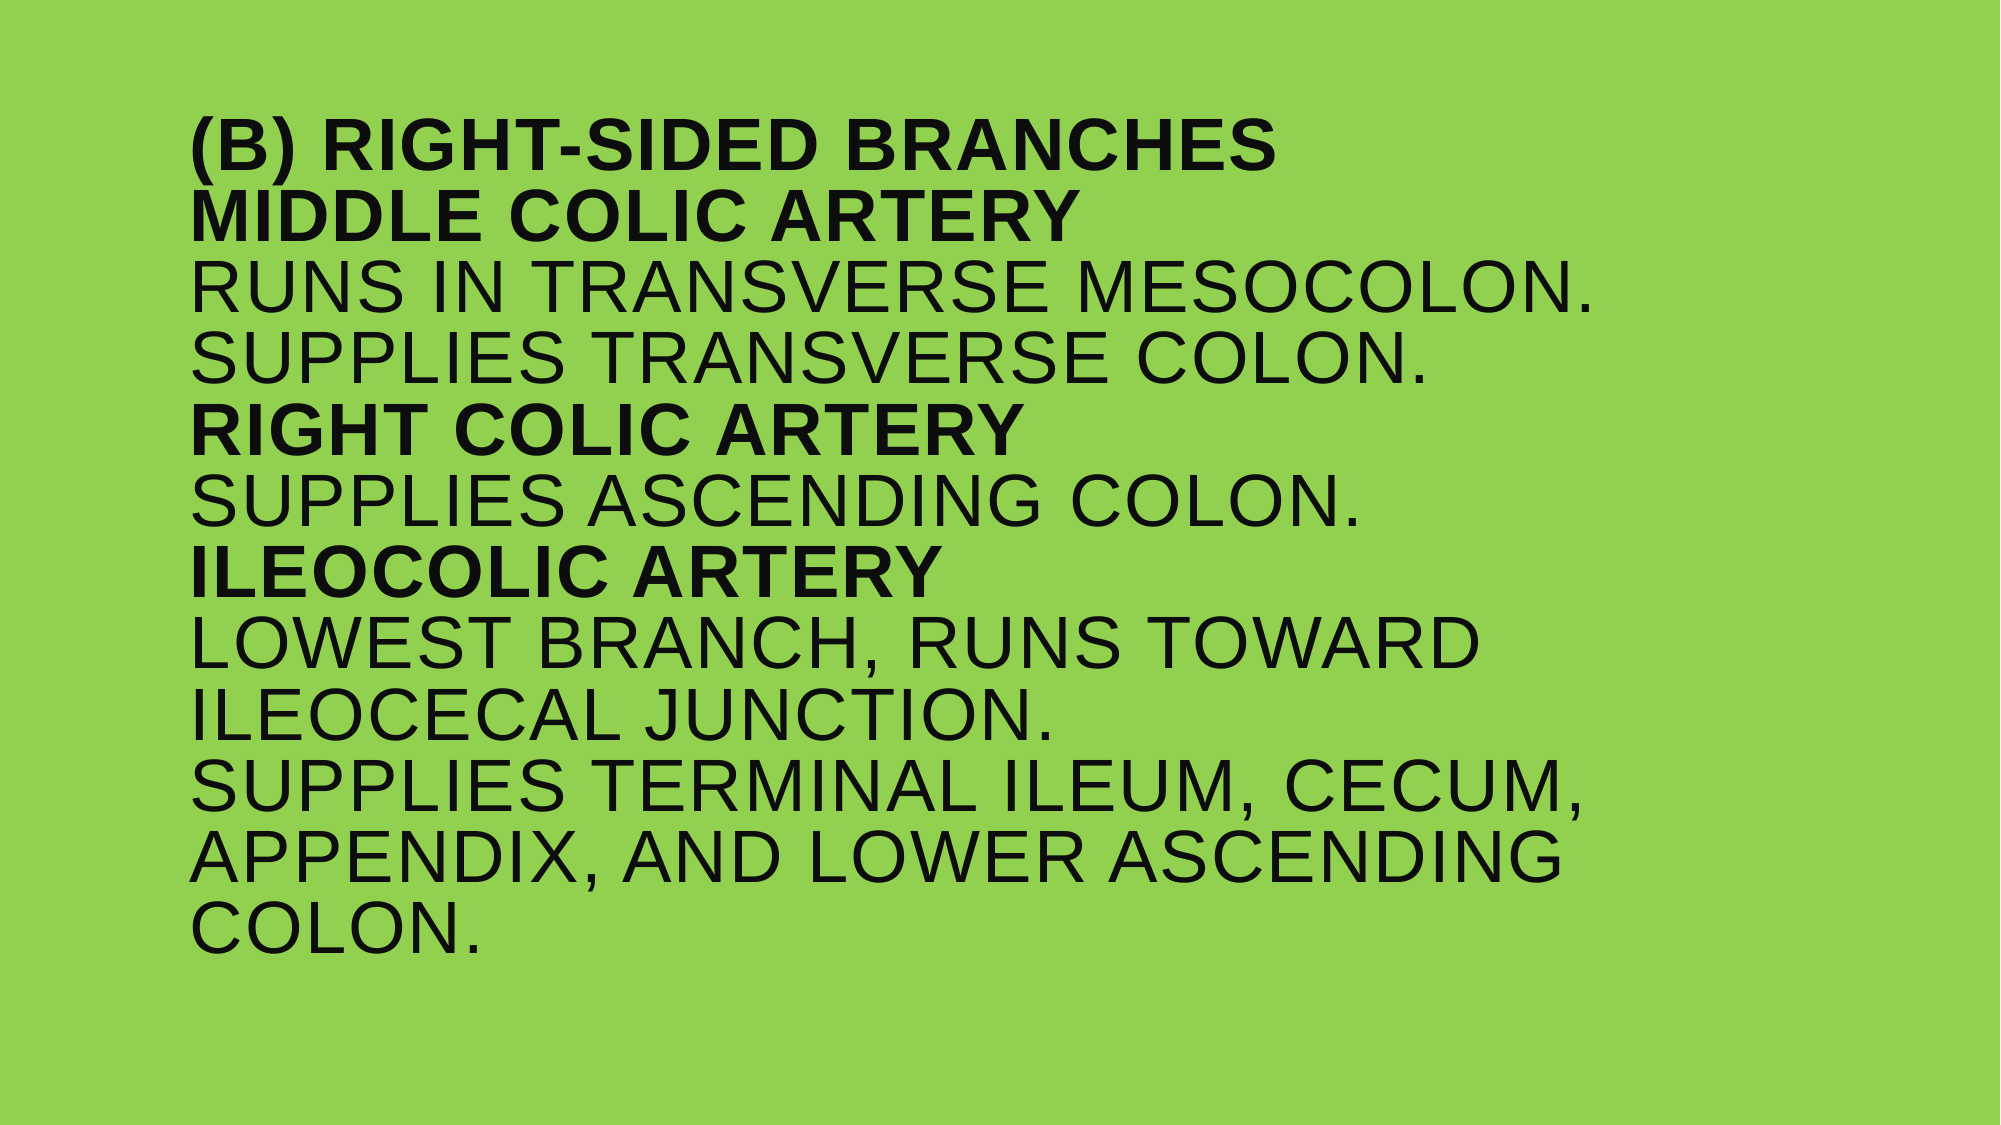

# (B) Right-Sided Branches Middle Colic Artery Runs in transverse mesocolon. Supplies transverse colon. Right Colic Artery Supplies ascending colon. Ileocolic Artery Lowest branch, runs toward ileocecal junction. Supplies terminal ileum, cecum, appendix, and lower ascending colon.